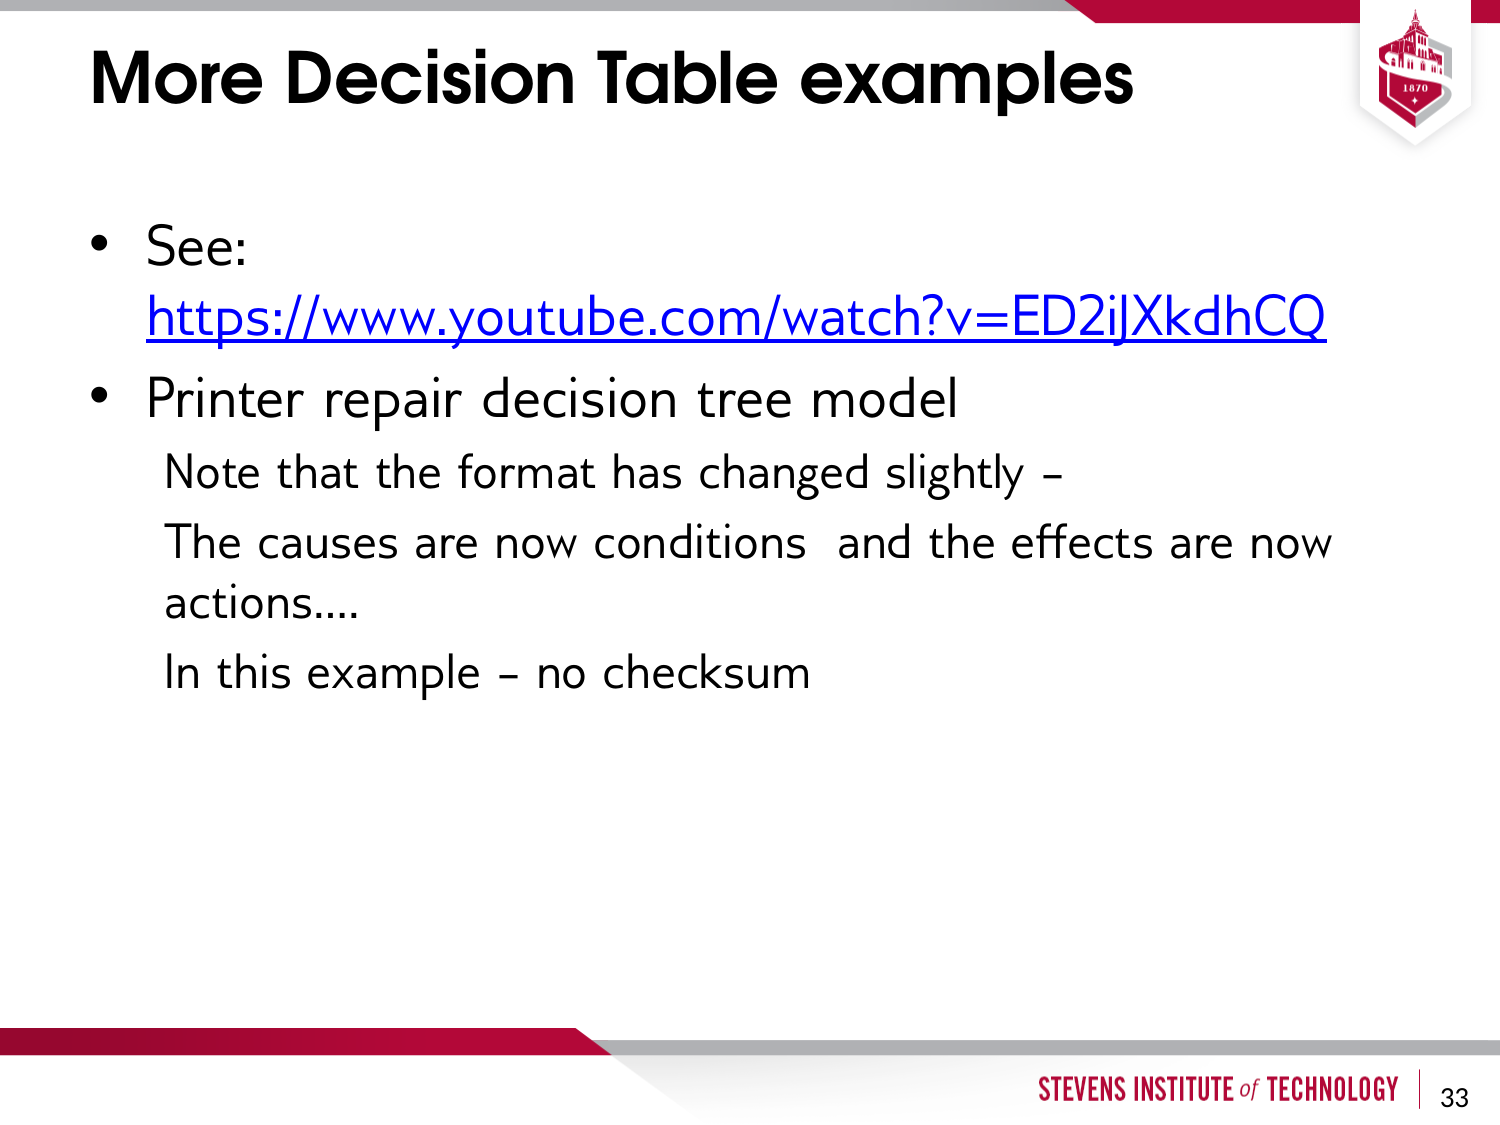

# More Decision Table examples
See: https://www.youtube.com/watch?v=ED2iJXkdhCQ
Printer repair decision tree model
Note that the format has changed slightly –
The causes are now conditions  and the effects are now actions….
In this example – no checksum
33